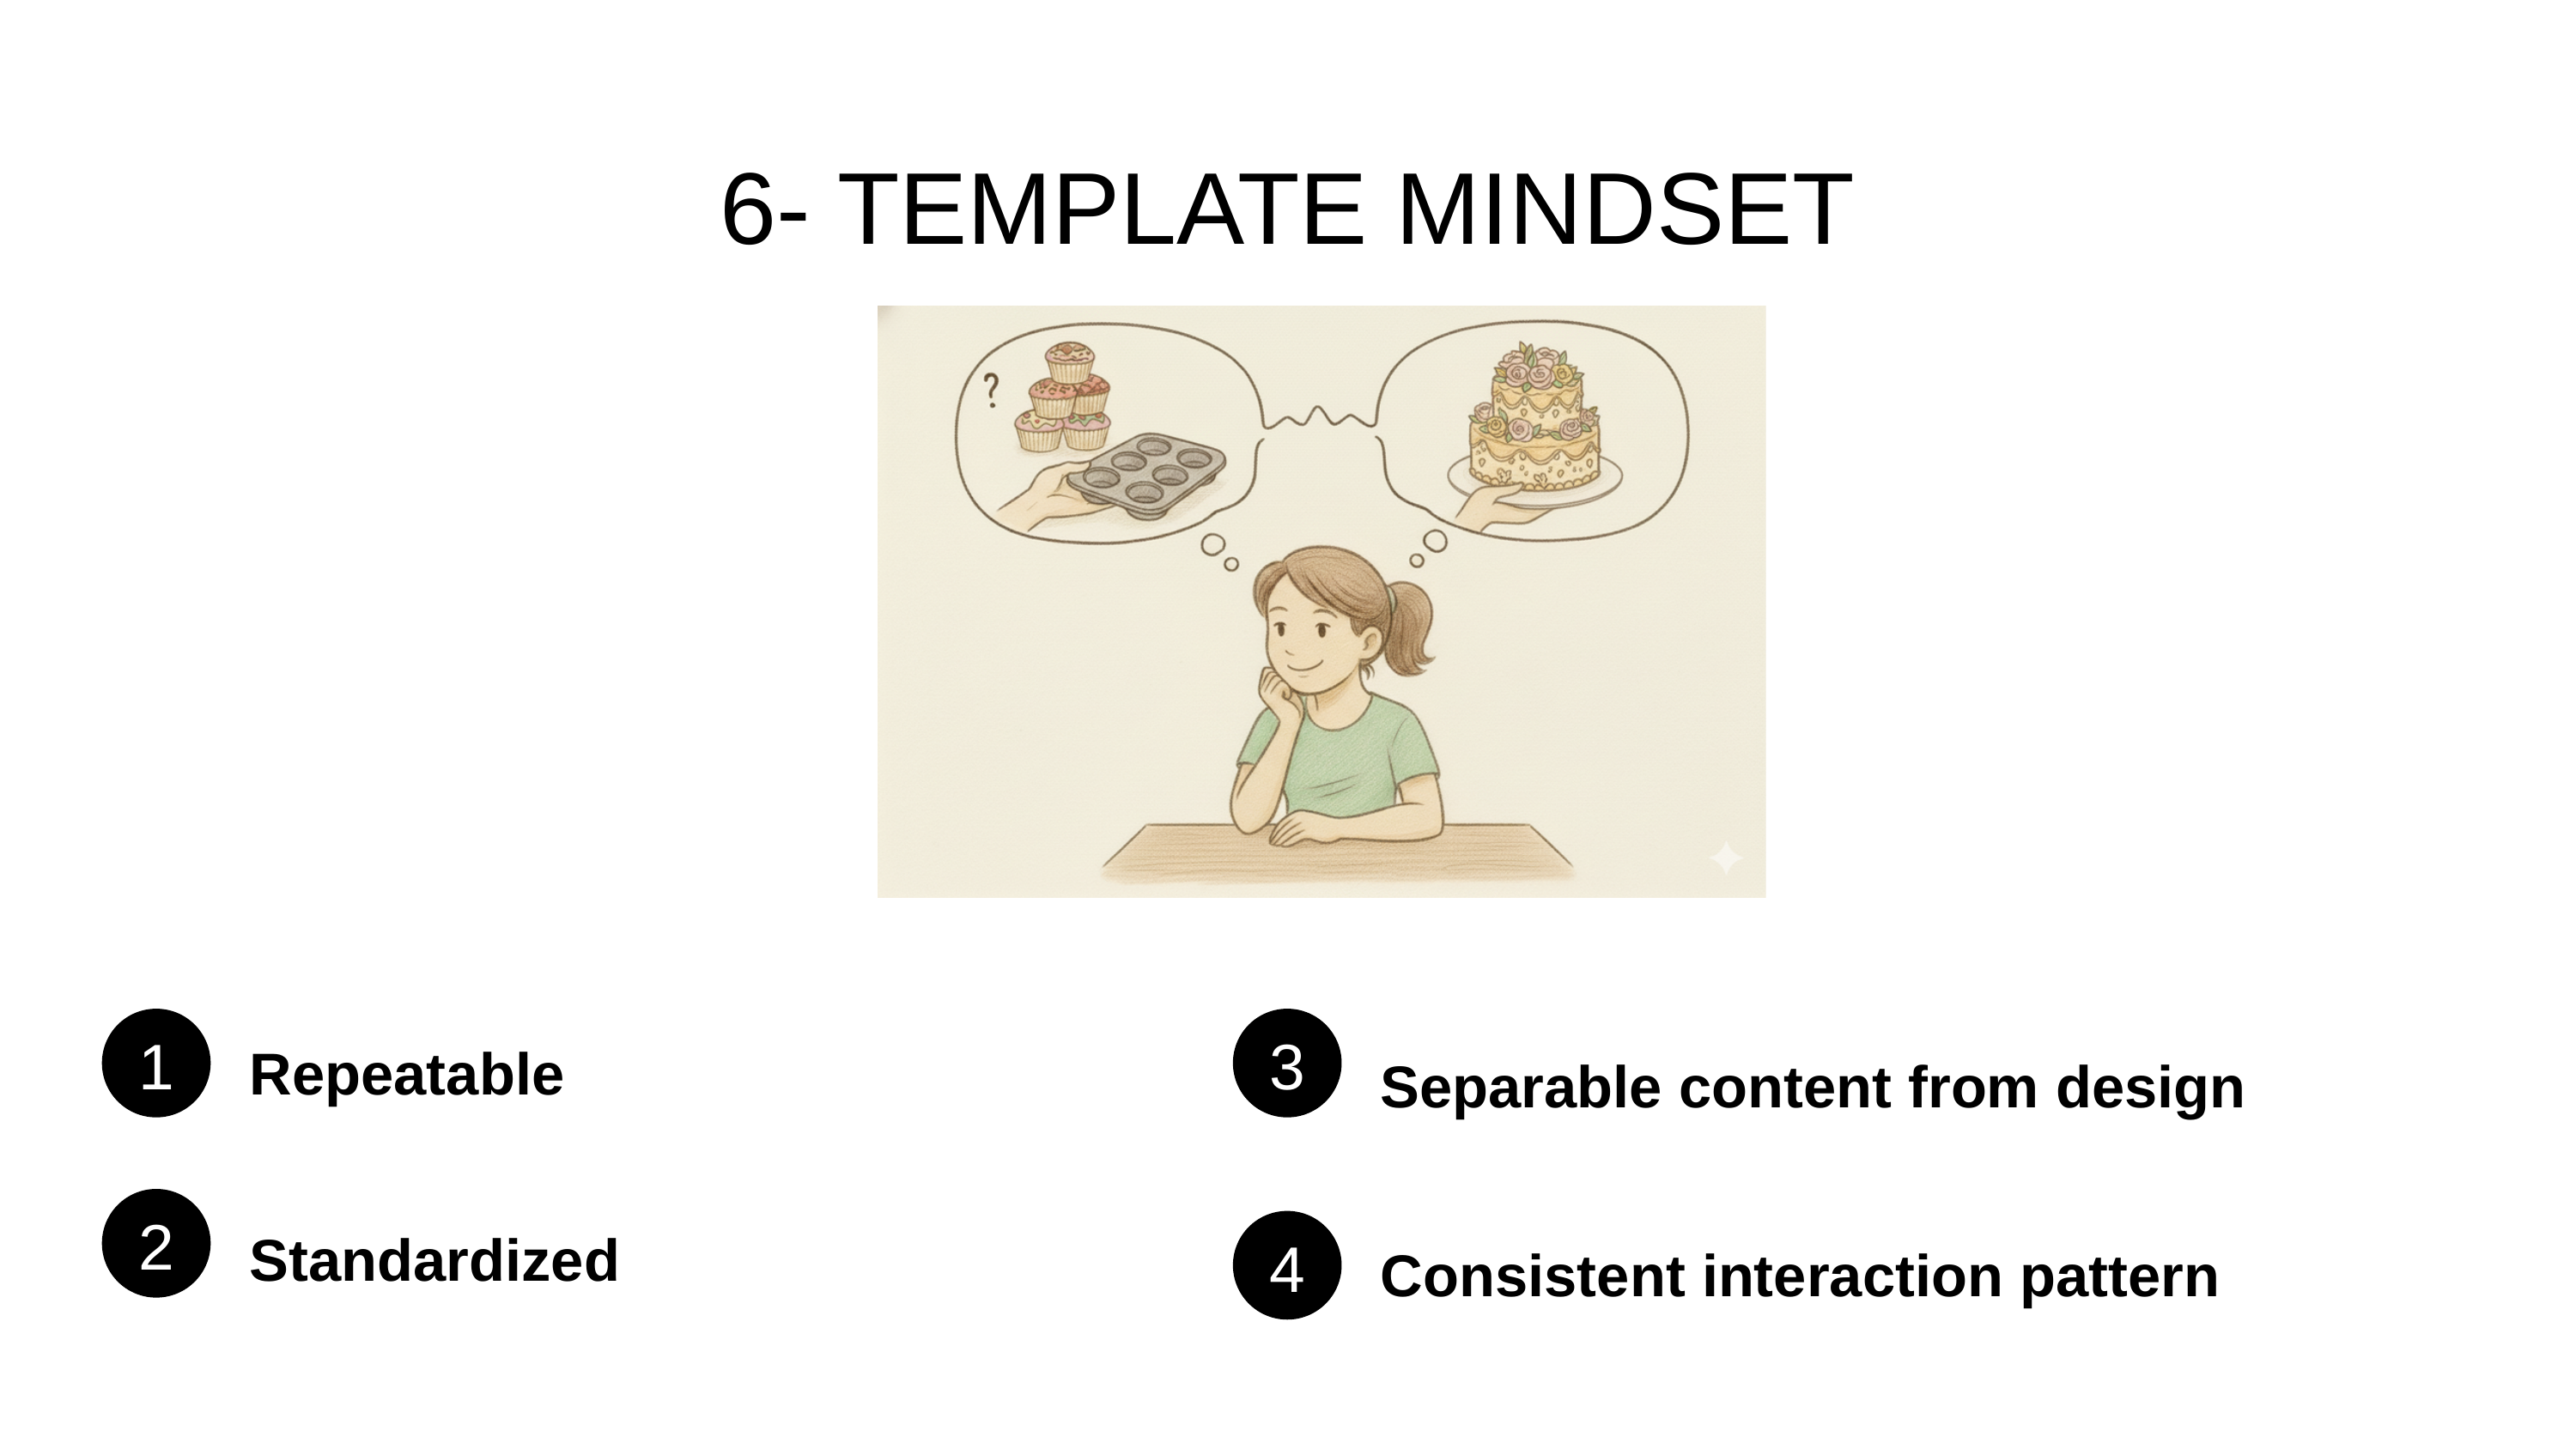

6- TEMPLATE MINDSET

Repeatable
Separable content from design
1
3

Standardized
2

Consistent interaction pattern
4